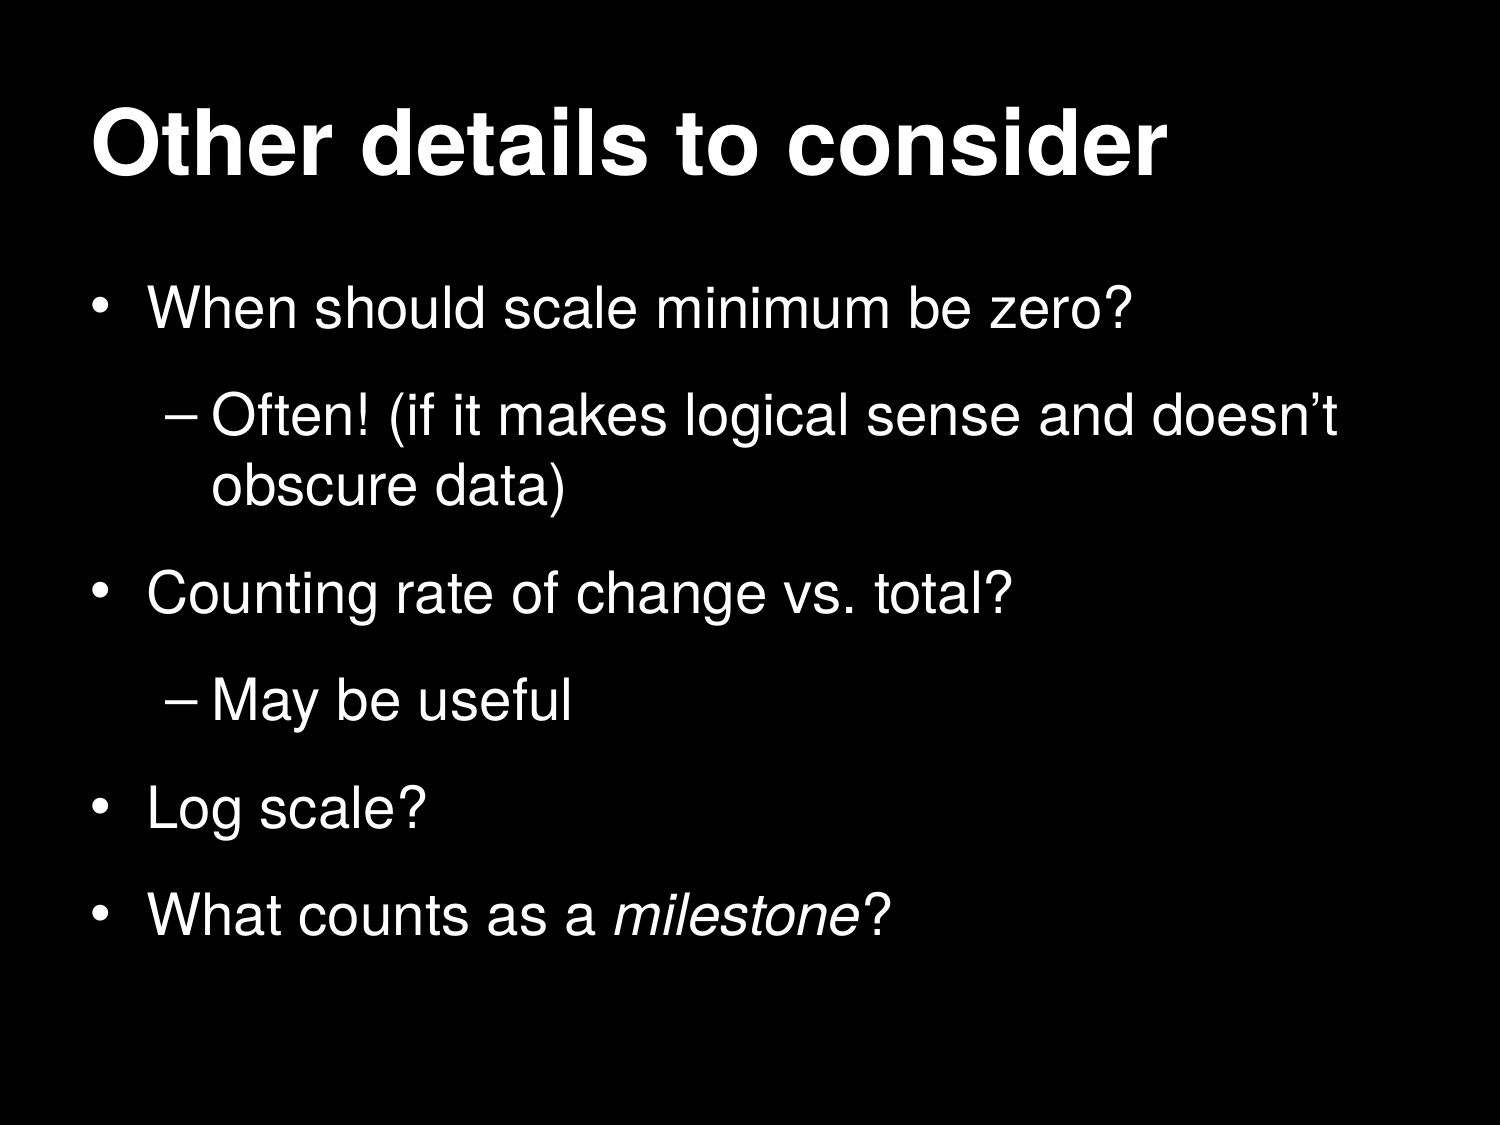

# Other details to consider
When should scale minimum be zero?
Often! (if it makes logical sense and doesn’t obscure data)
Counting rate of change vs. total?
May be useful
Log scale?
What counts as a milestone?